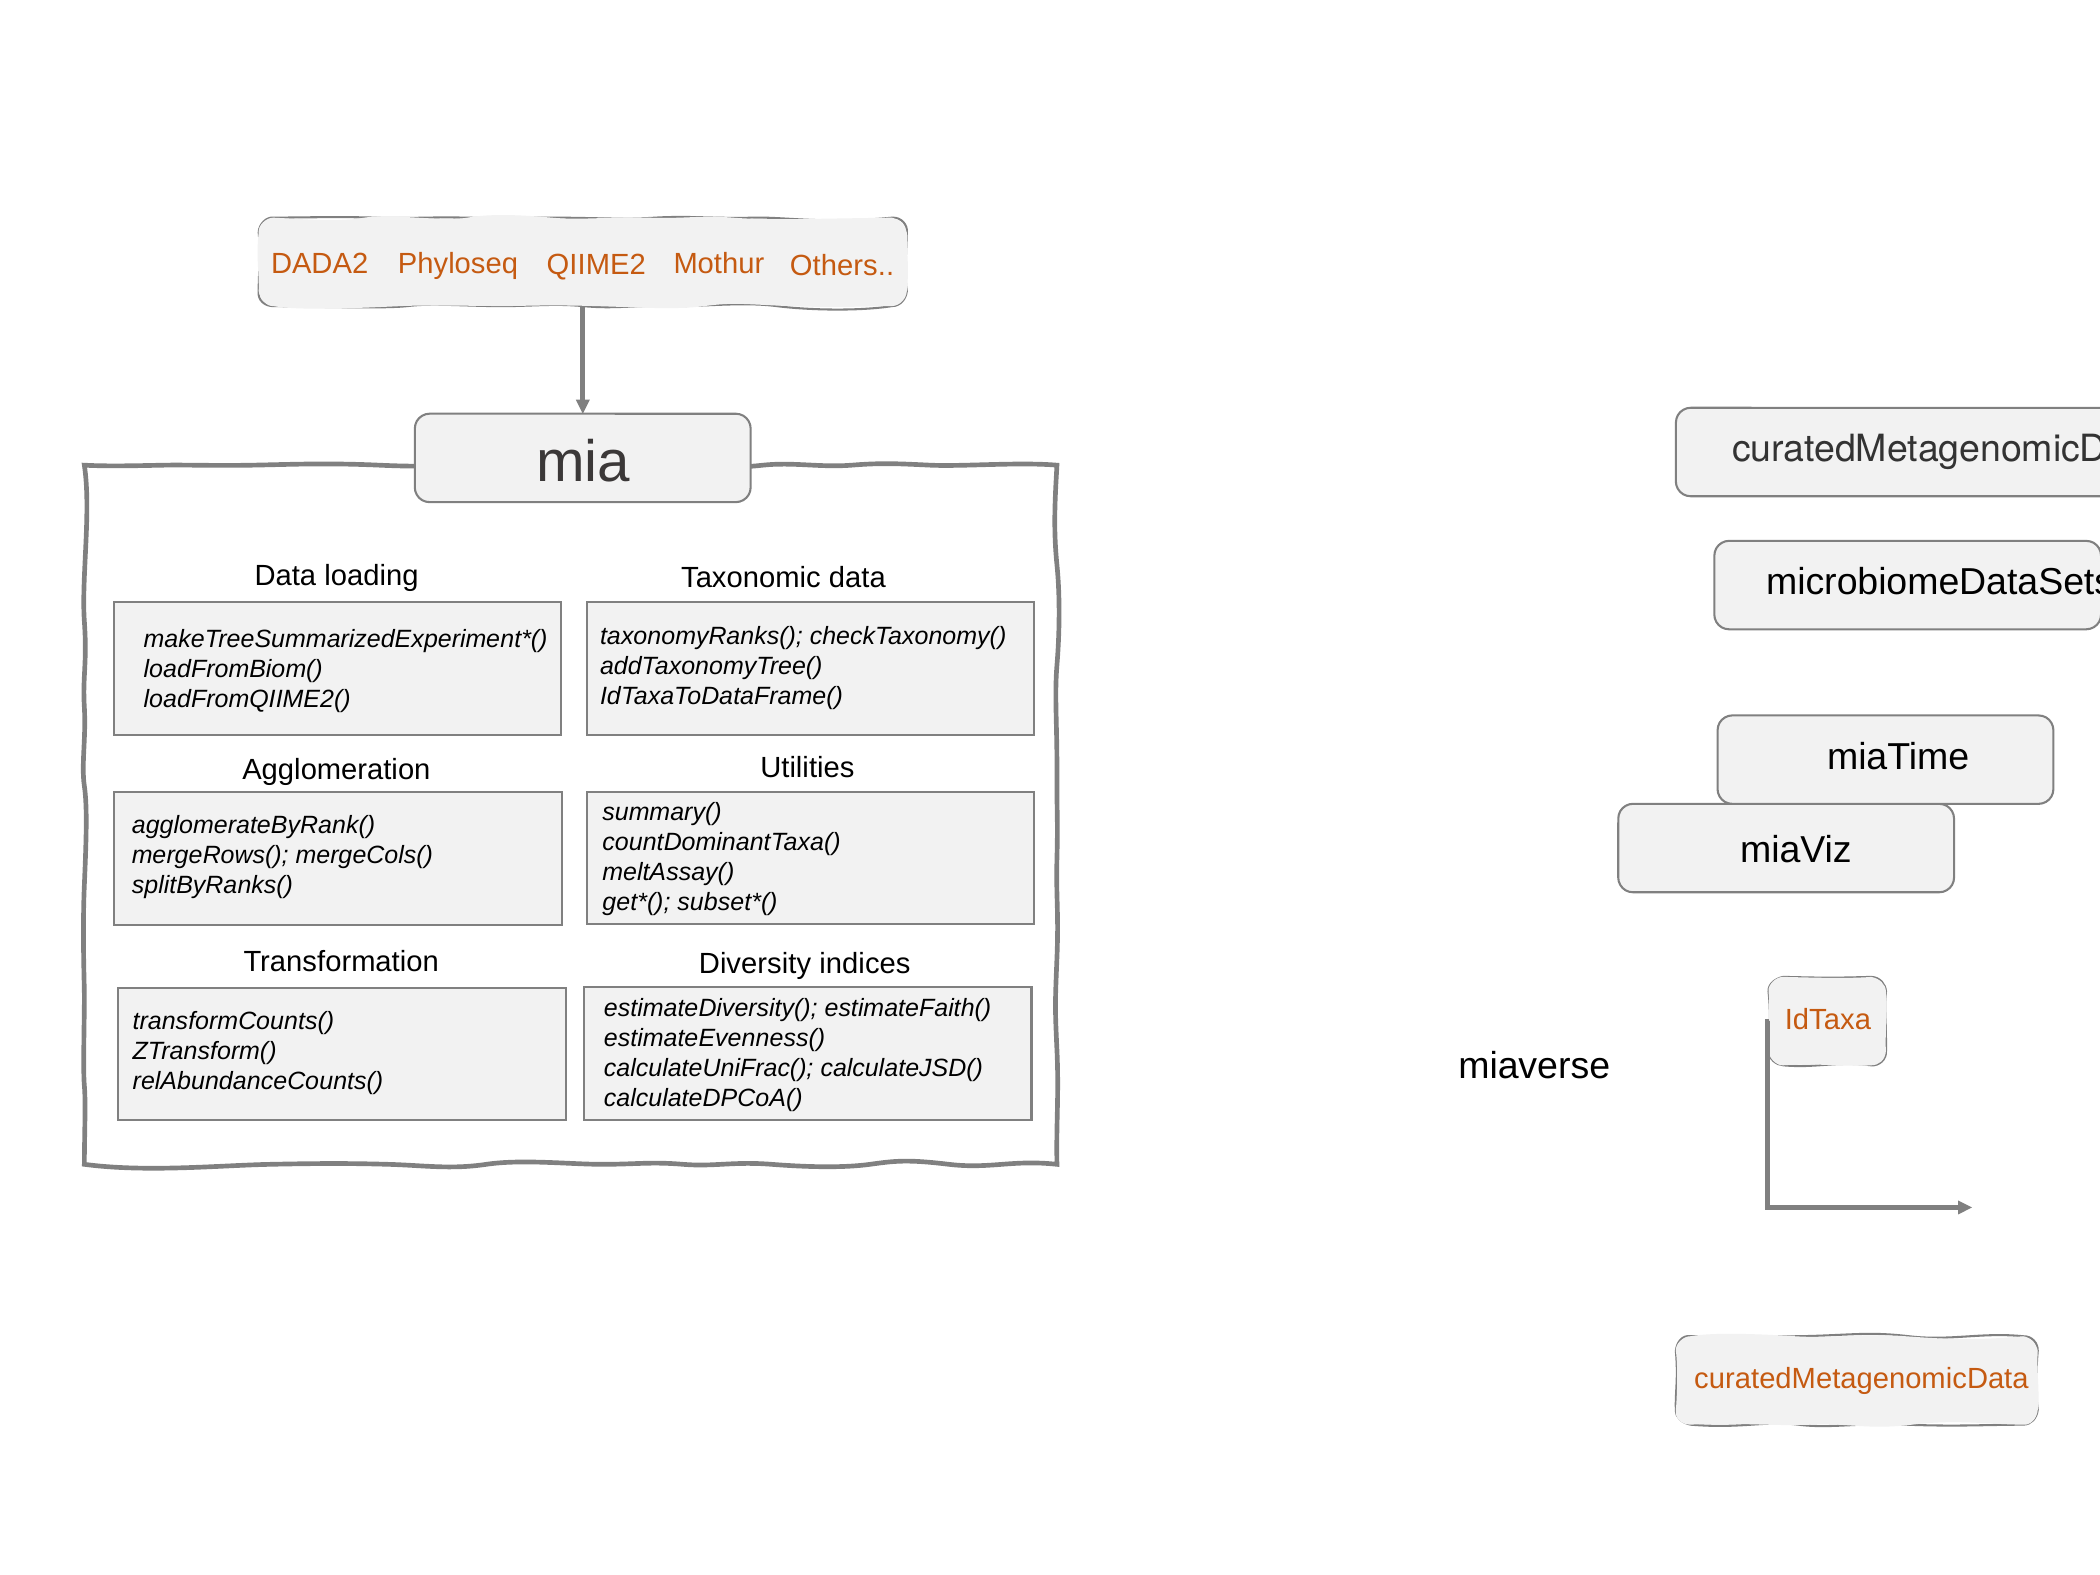

Phyloseq
Mothur
DADA2
QIIME2
Others..

curatedMetagenomicData

mia

microbiomeDataSets
Data loading
Taxonomic data

taxonomyRanks(); checkTaxonomy()
addTaxonomyTree()
IdTaxaToDataFrame()
makeTreeSummarizedExperiment*()
loadFromBiom()
loadFromQIIME2()

miaTime
Utilities
summary()
countDominantTaxa()
meltAssay()
get*(); subset*()

Agglomeration

agglomerateByRank()
mergeRows(); mergeCols()
splitByRanks()

miaViz
Transformation

transformCounts()
ZTransform()
relAbundanceCounts()
Diversity indices
estimateDiversity(); estimateFaith()
estimateEvenness()
calculateUniFrac(); calculateJSD()
calculateDPCoA()

IdTaxa
miaverse

curatedMetagenomicData